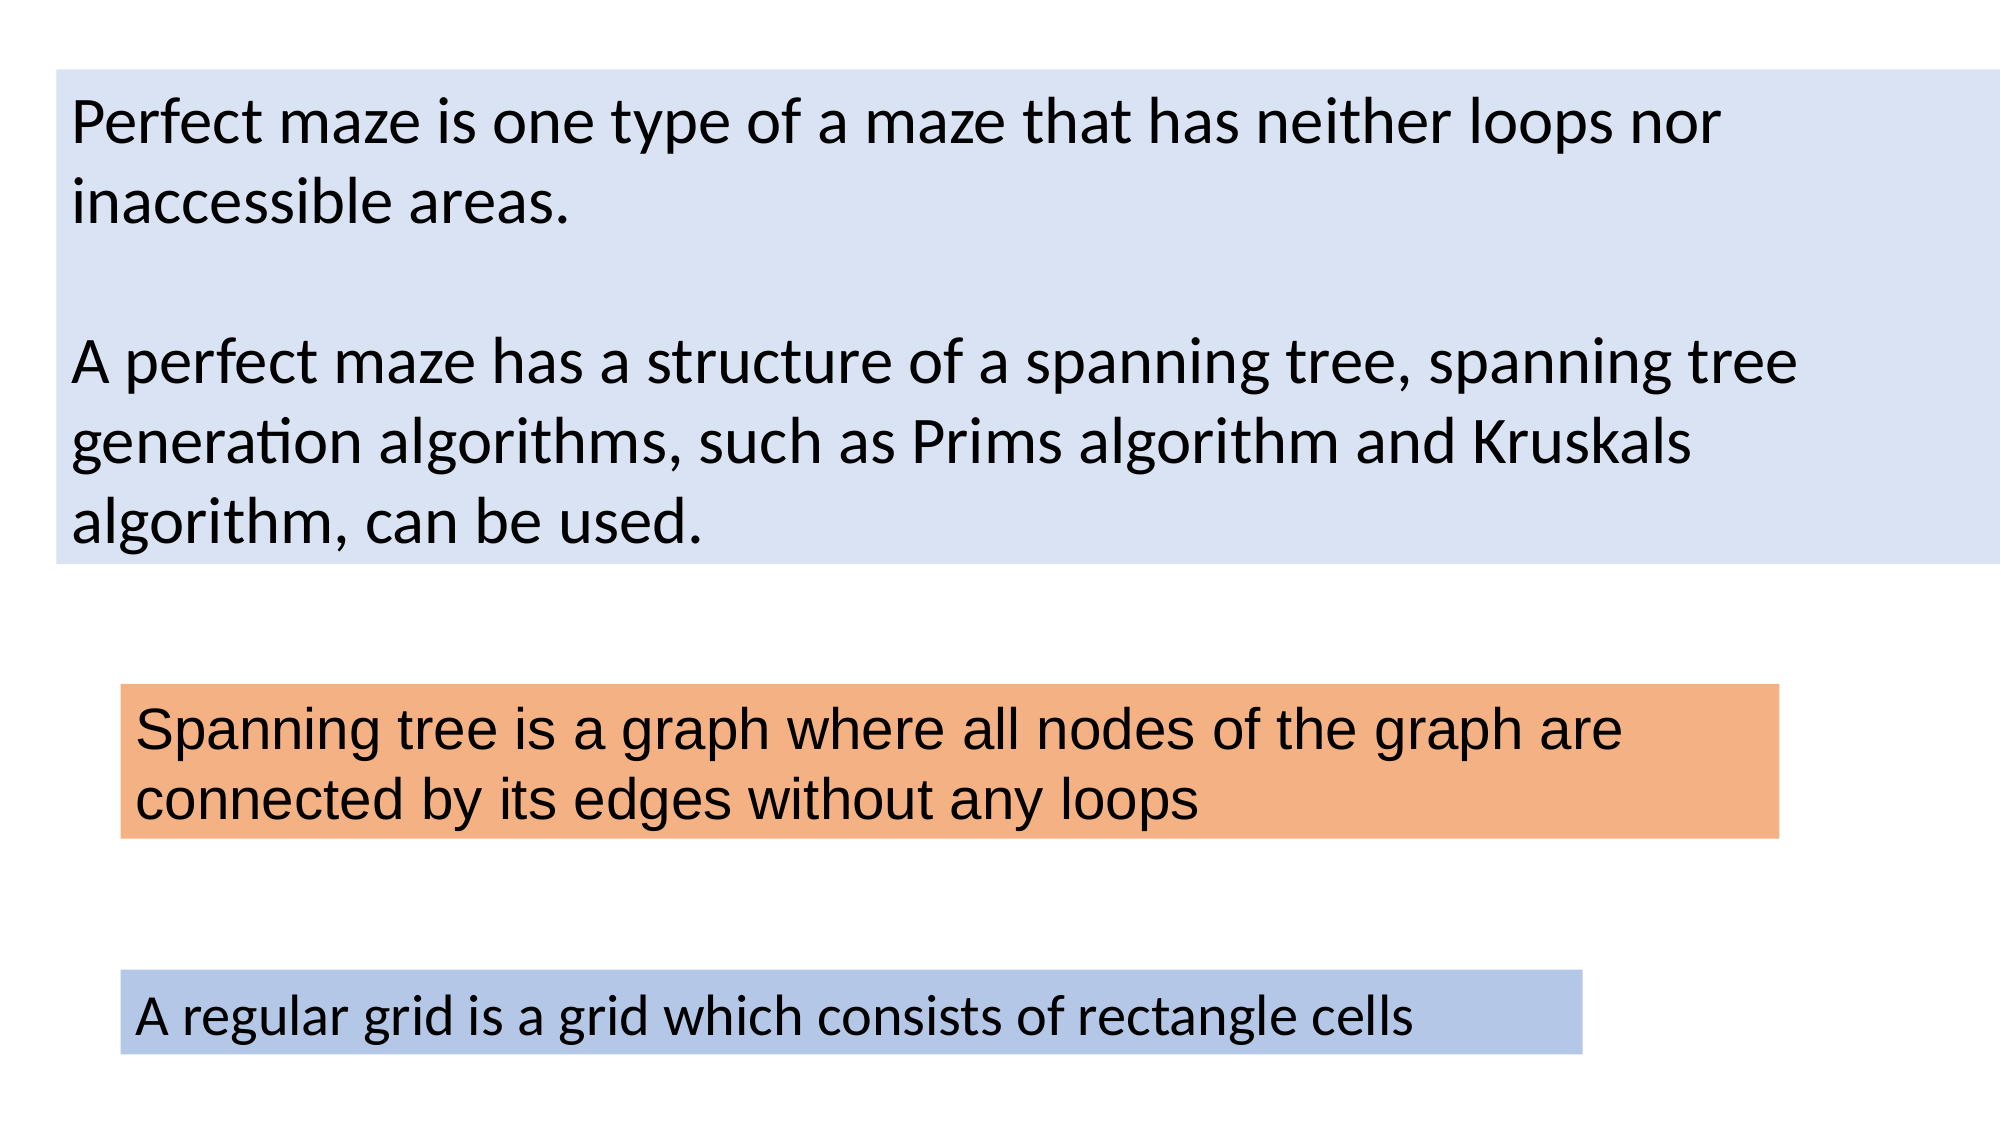

Perfect maze is one type of a maze that has neither loops nor inaccessible areas.

A perfect maze has a structure of a spanning tree, spanning tree generation algorithms, such as Prims algorithm and Kruskals algorithm, can be used.
Spanning tree is a graph where all nodes of the graph are connected by its edges without any loops
A regular grid is a grid which consists of rectangle cells